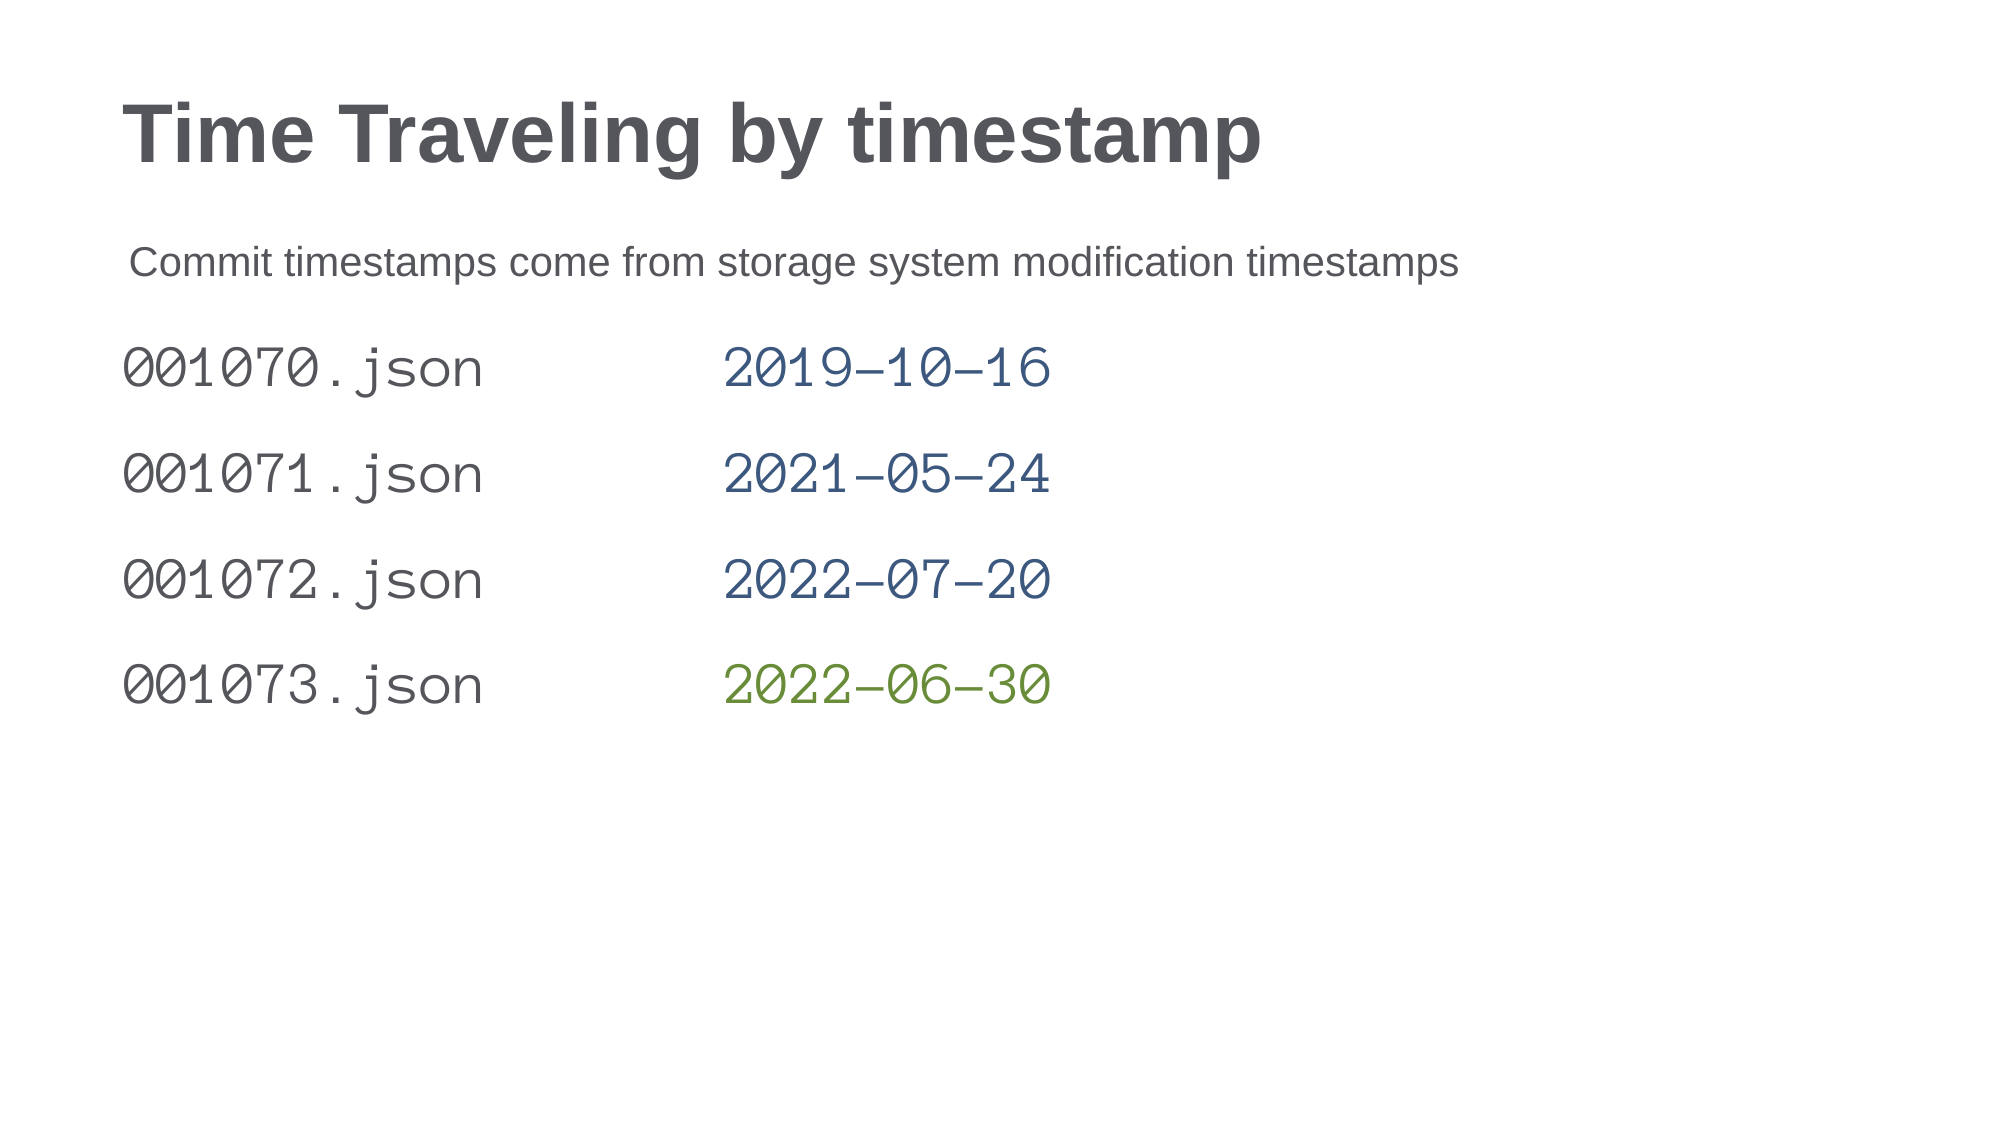

# Time Traveling by timestamp
 Commit timestamps come from storage system modification timestamps

001070.json		2019-10-16
001071.json		2021-05-24
001072.json		2022-07-20
001073.json		2022-06-30